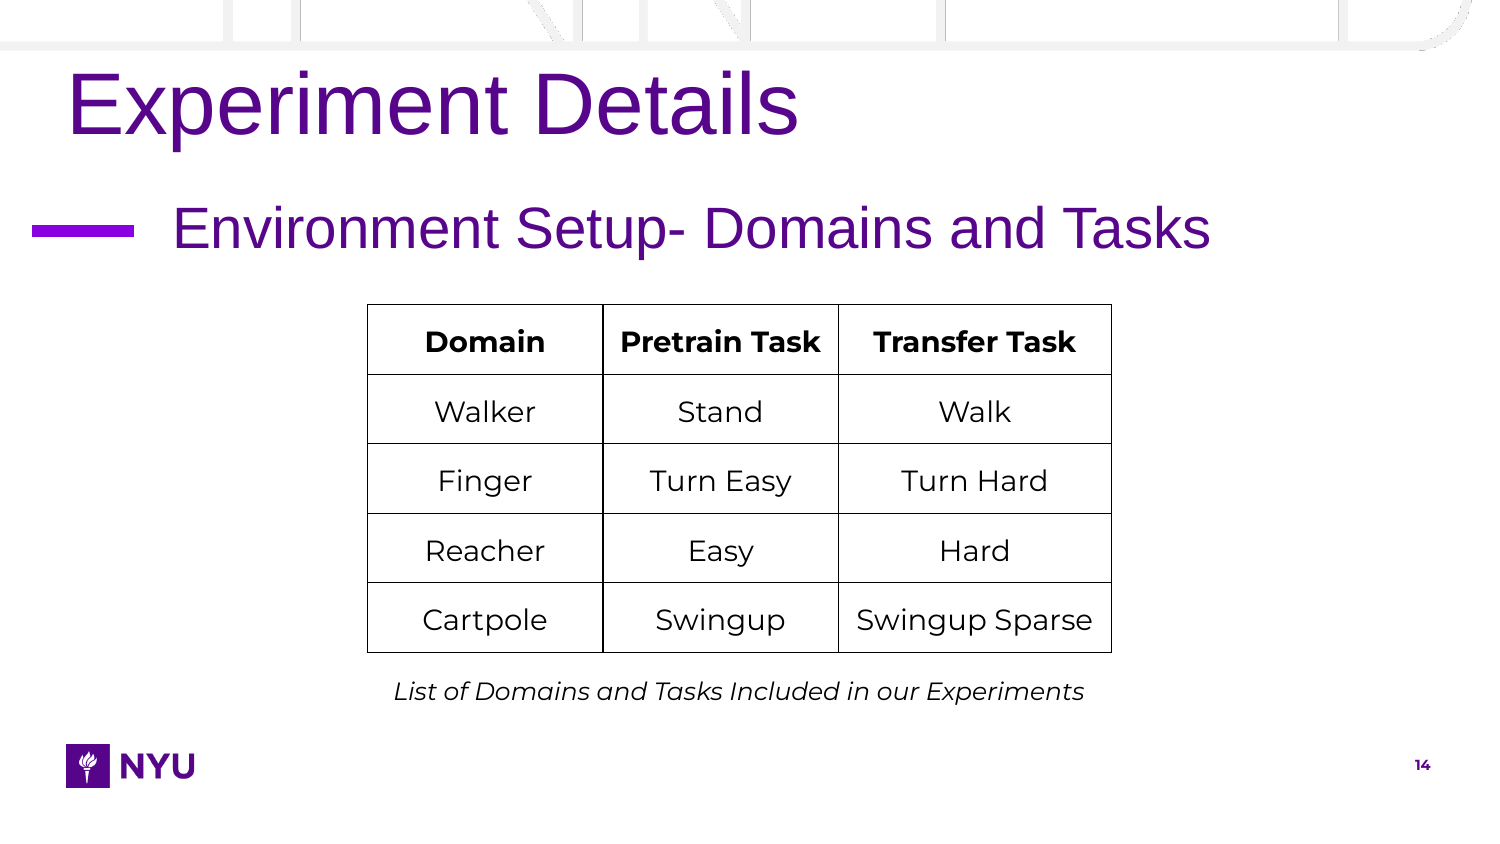

# Experiment Details
Environment Setup- Domains and Tasks
| Domain | Pretrain Task | Transfer Task |
| --- | --- | --- |
| Walker | Stand | Walk |
| Finger | Turn Easy | Turn Hard |
| Reacher | Easy | Hard |
| Cartpole | Swingup | Swingup Sparse |
List of Domains and Tasks Included in our Experiments